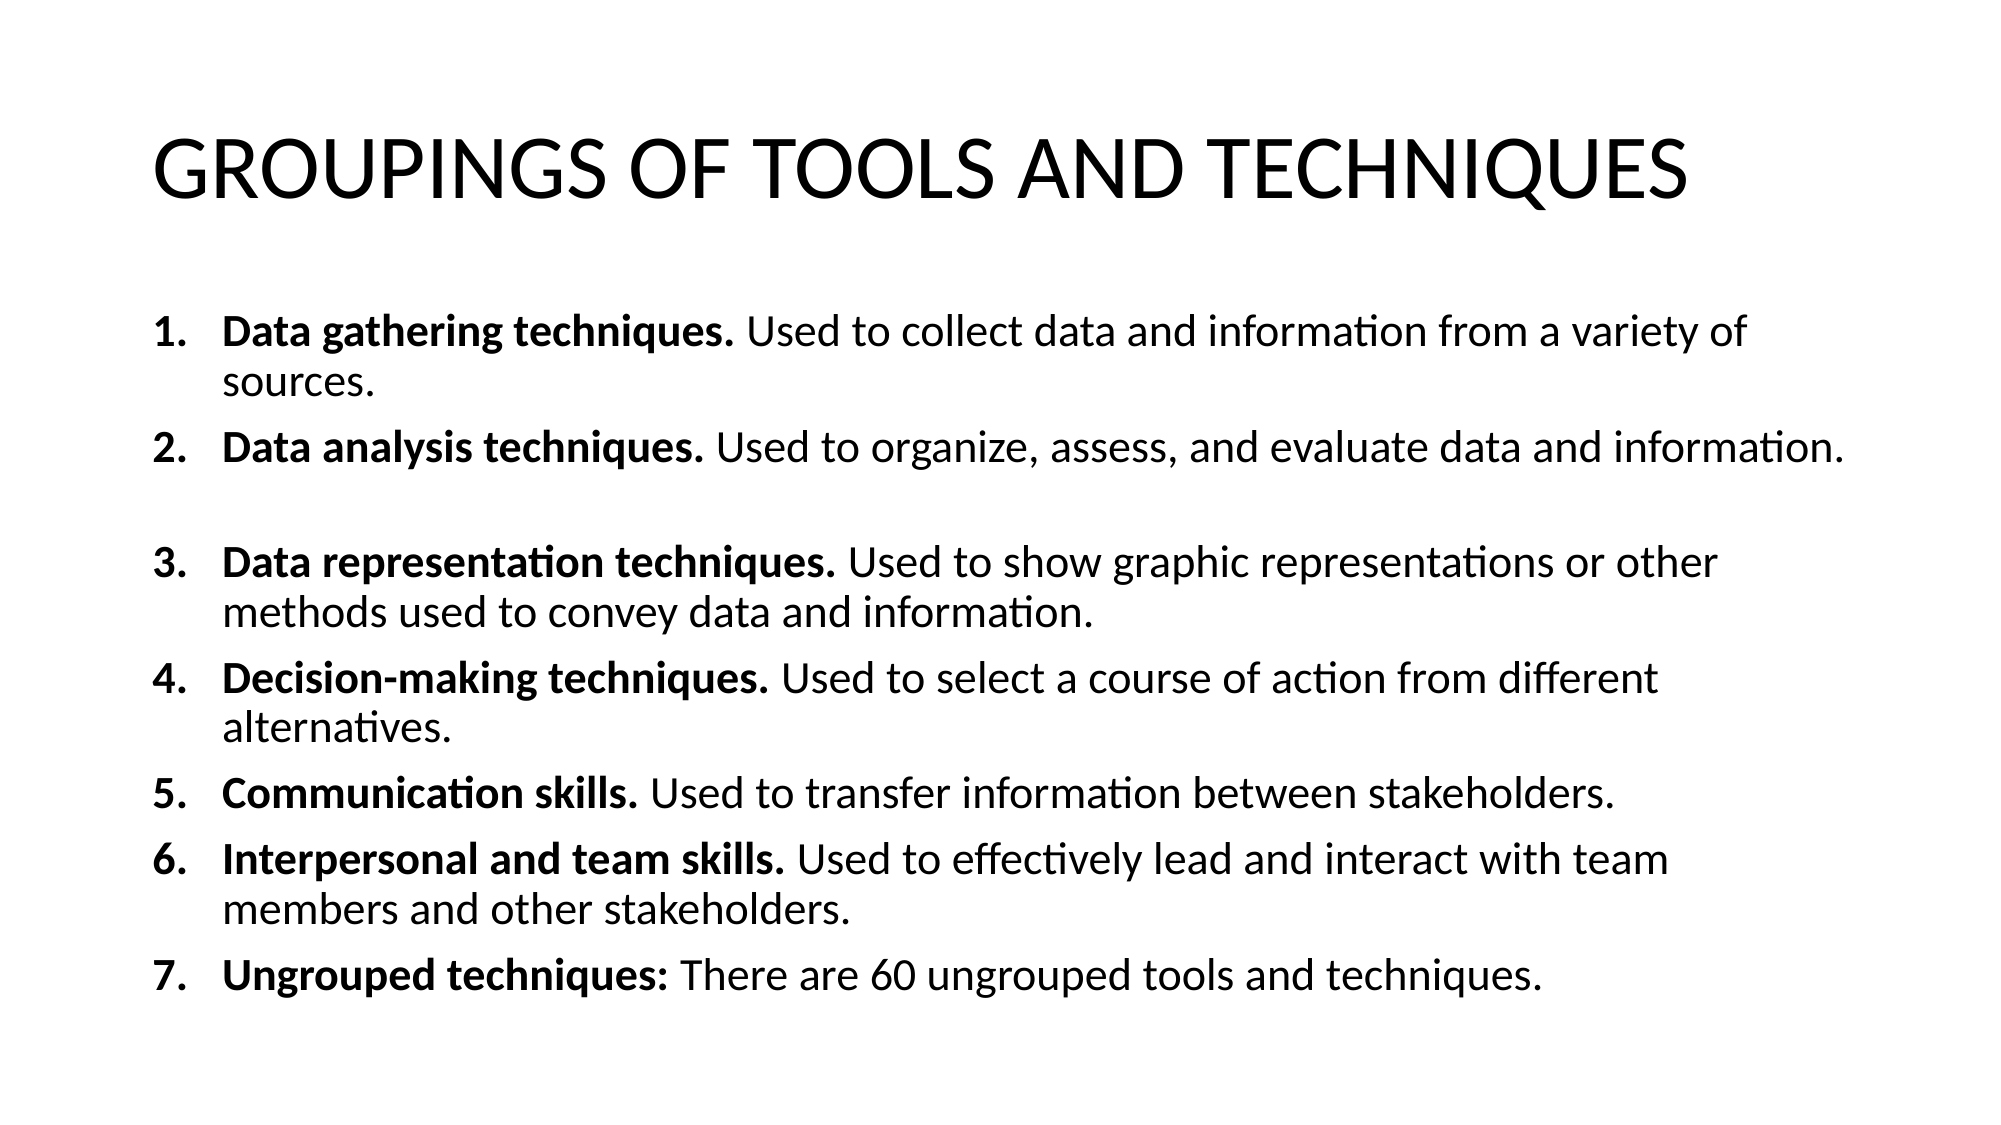

# GROUPINGS OF TOOLS AND TECHNIQUES
Data gathering techniques. Used to collect data and information from a variety of sources.
Data analysis techniques. Used to organize, assess, and evaluate data and information.
Data representation techniques. Used to show graphic representations or other methods used to convey data and information.
Decision-making techniques. Used to select a course of action from different alternatives.
Communication skills. Used to transfer information between stakeholders.
Interpersonal and team skills. Used to effectively lead and interact with team members and other stakeholders.
Ungrouped techniques: There are 60 ungrouped tools and techniques.